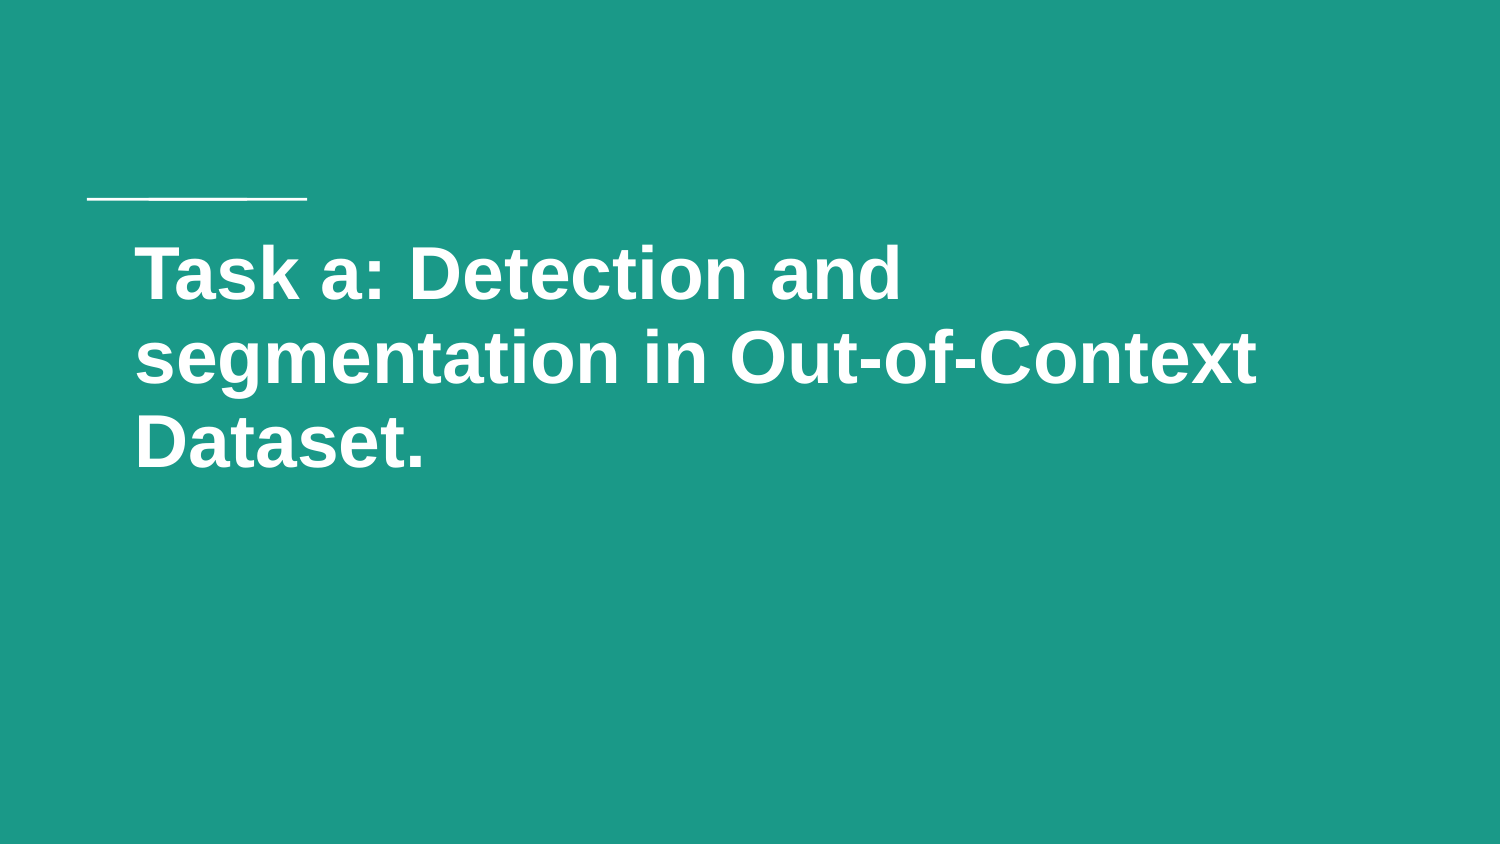

# Task a: Detection and segmentation in Out-of-Context Dataset.